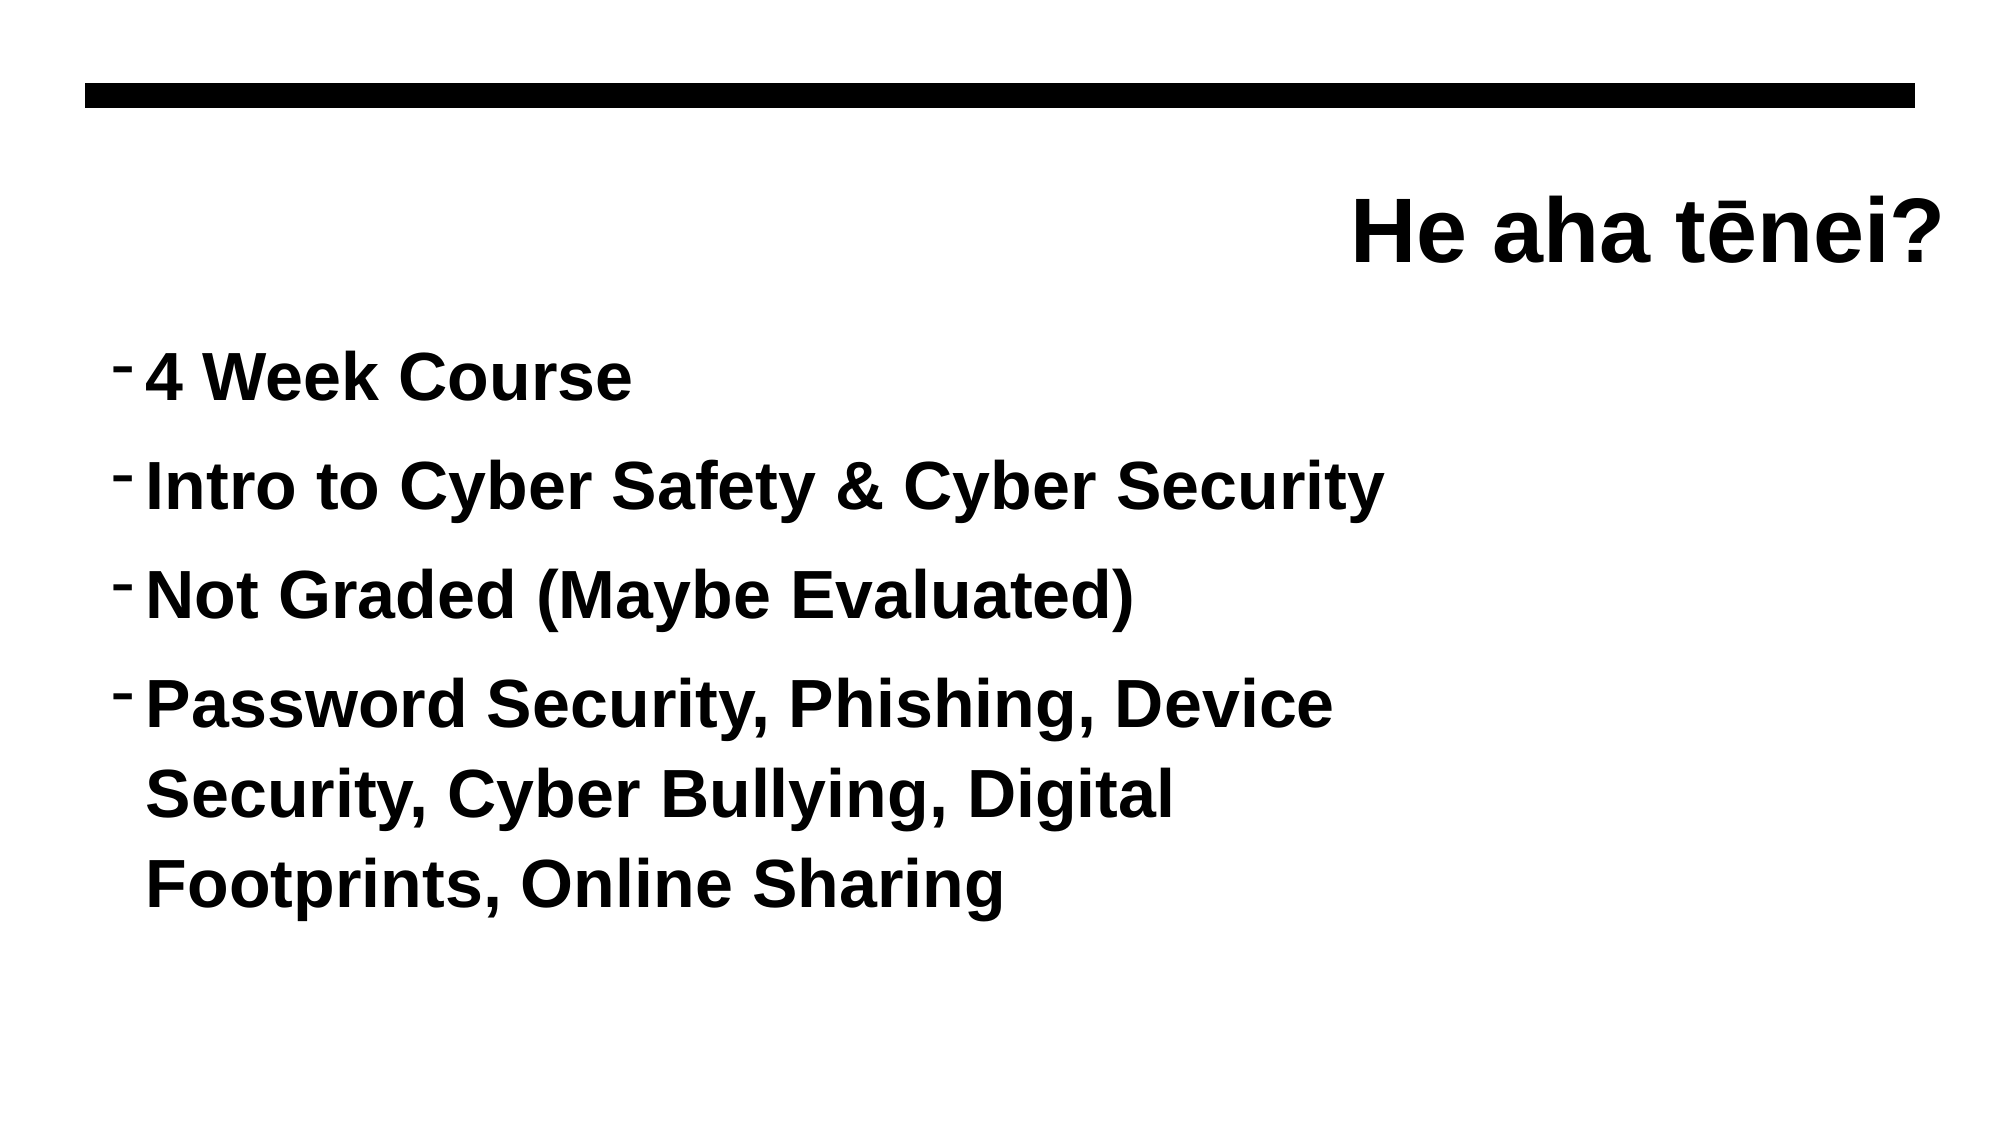

# He aha tēnei?
4 Week Course
Intro to Cyber Safety & Cyber Security
Not Graded (Maybe Evaluated)
Password Security, Phishing, Device Security, Cyber Bullying, Digital Footprints, Online Sharing